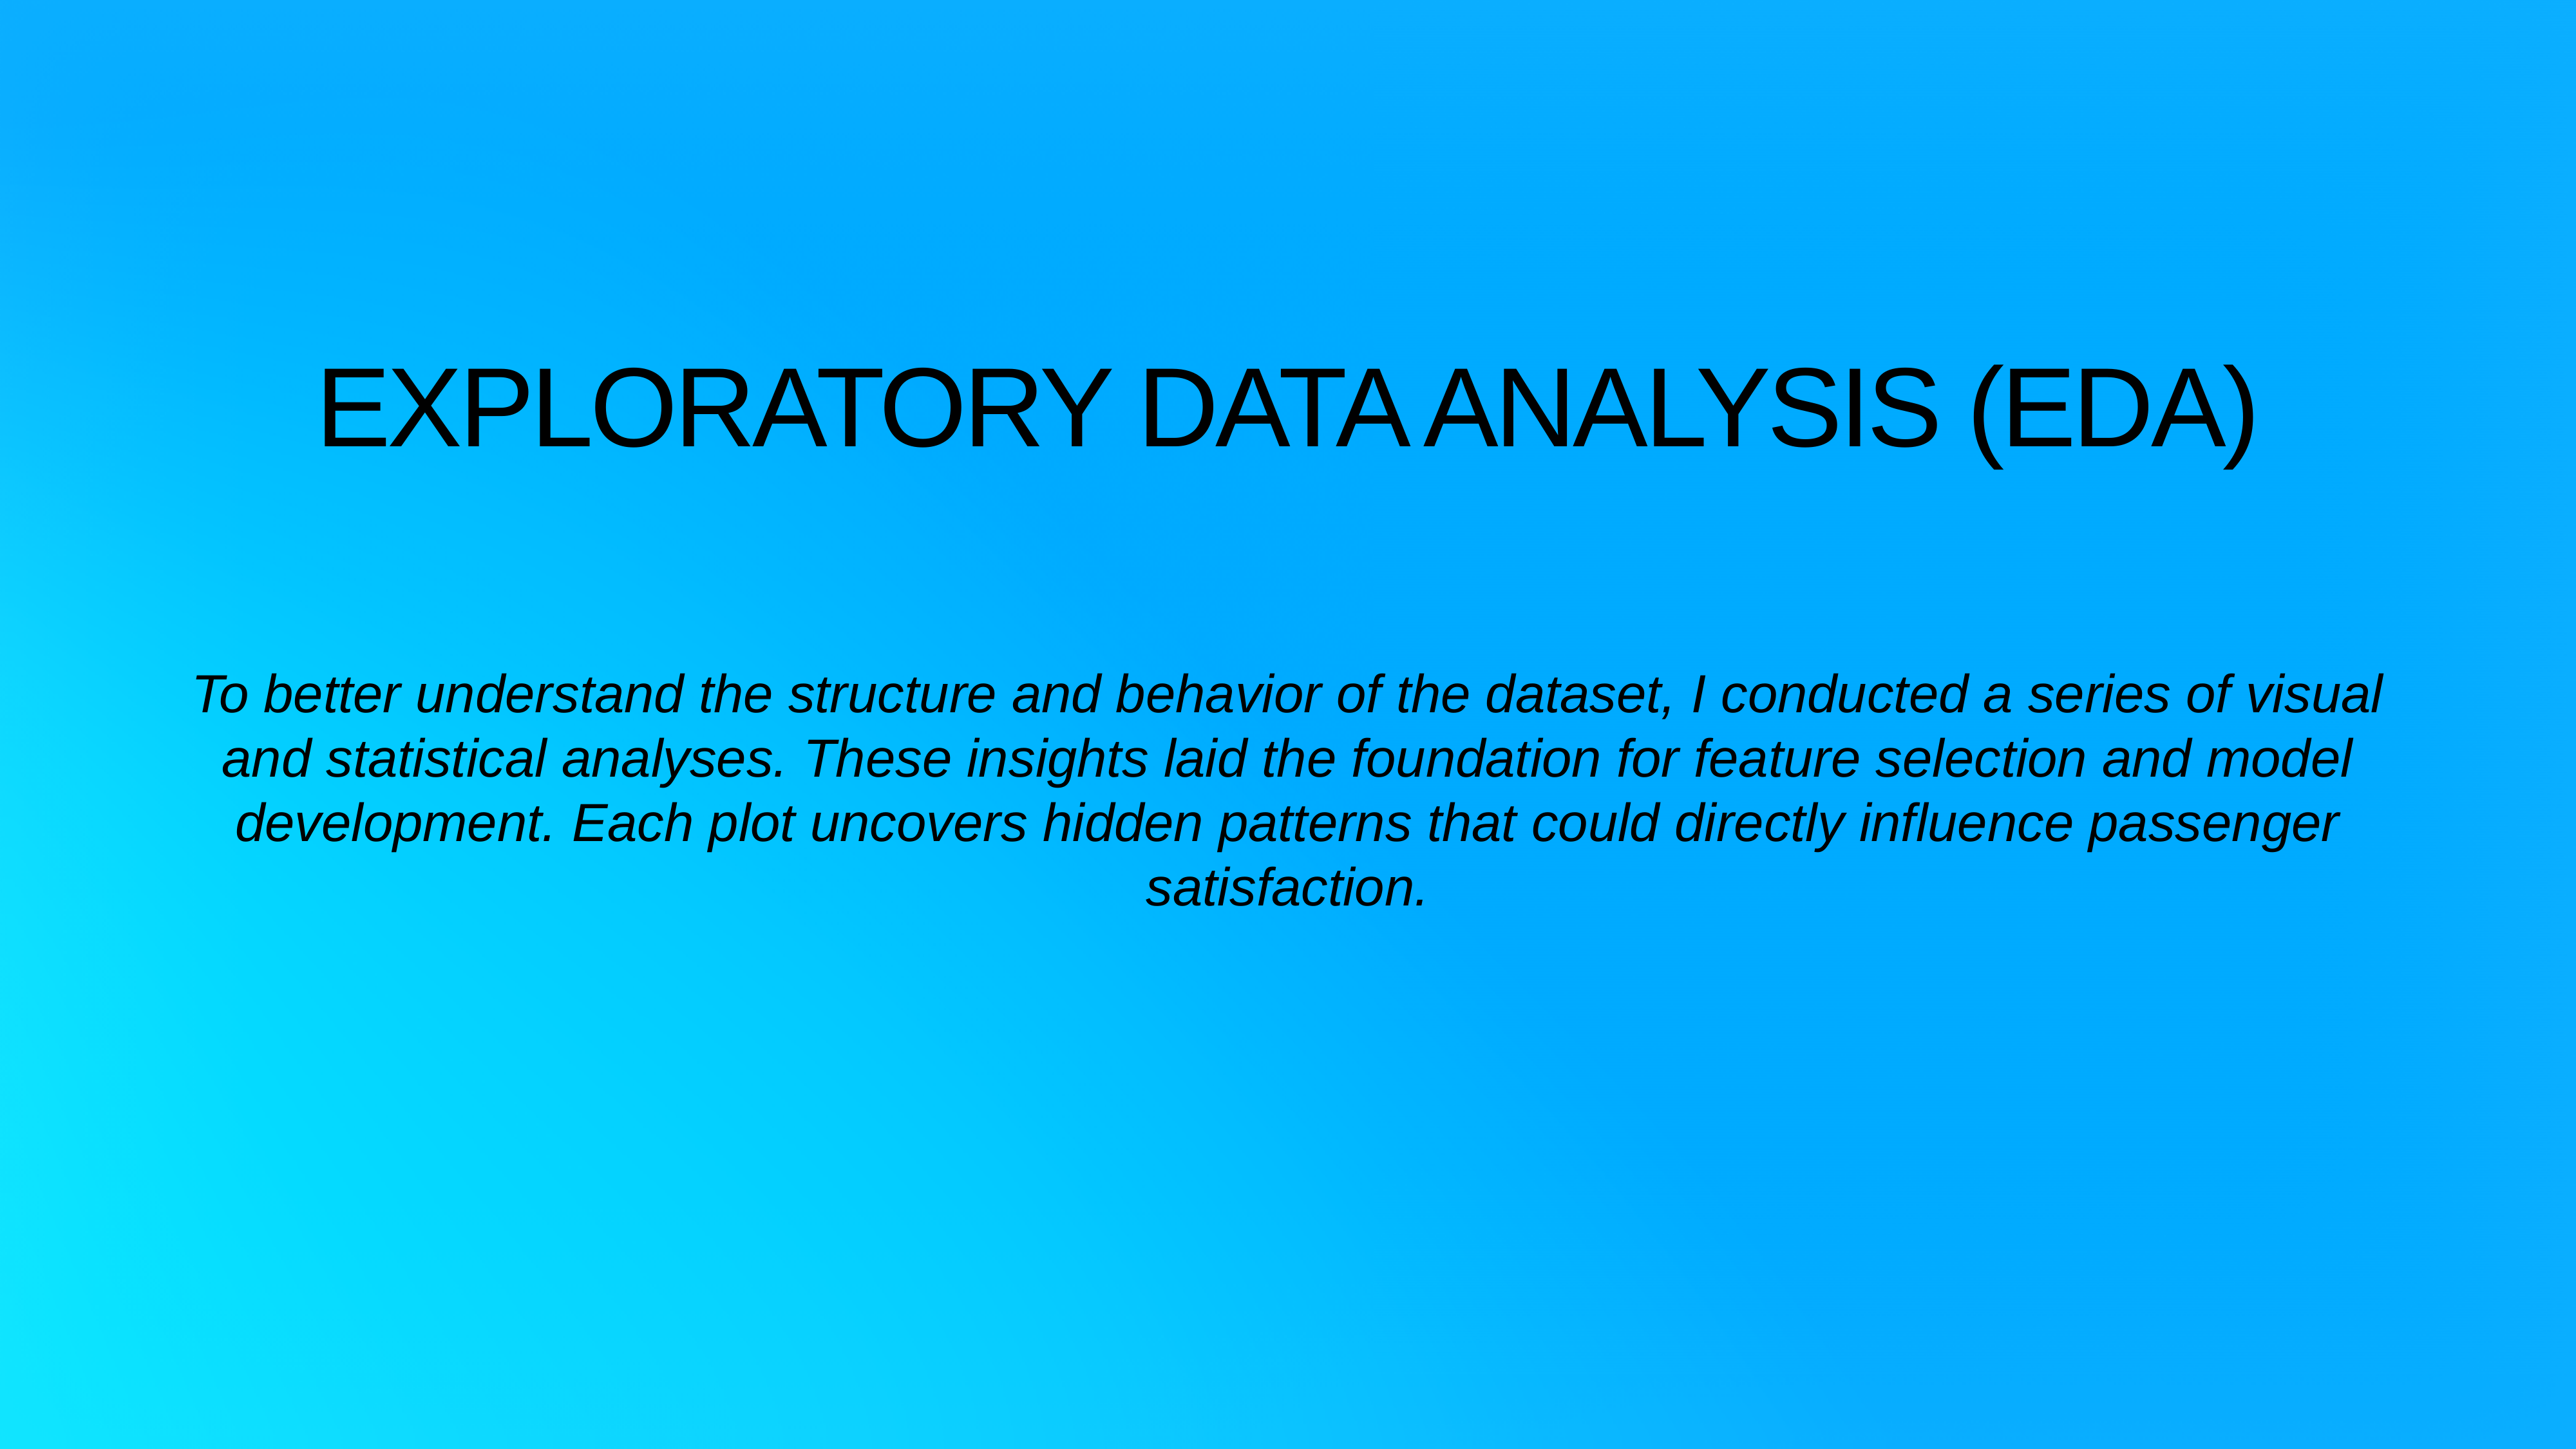

# EXPLORATORY DATA ANALYSIS (EDA)
To better understand the structure and behavior of the dataset, I conducted a series of visual and statistical analyses. These insights laid the foundation for feature selection and model development. Each plot uncovers hidden patterns that could directly influence passenger satisfaction.